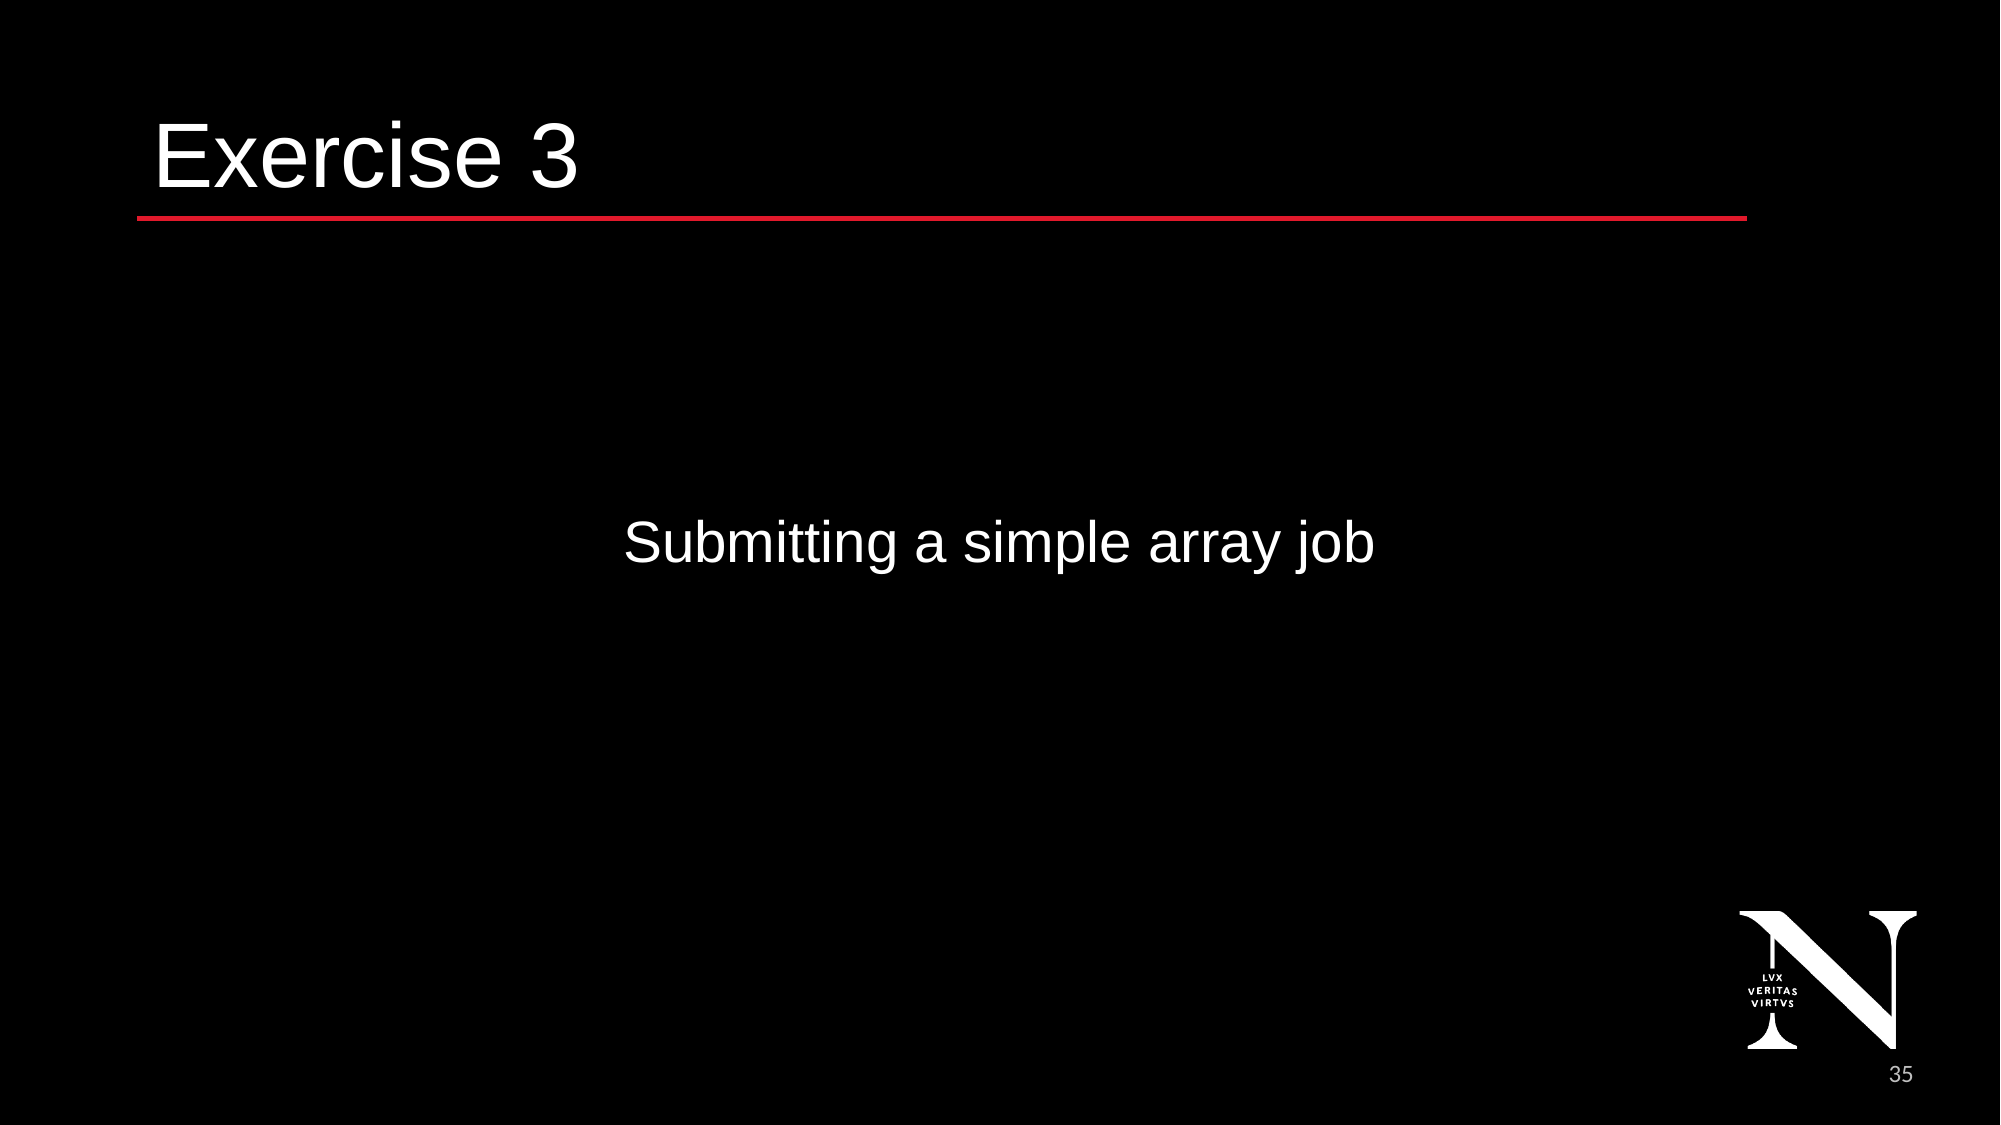

# Exercise 3
Submitting a simple array job
35